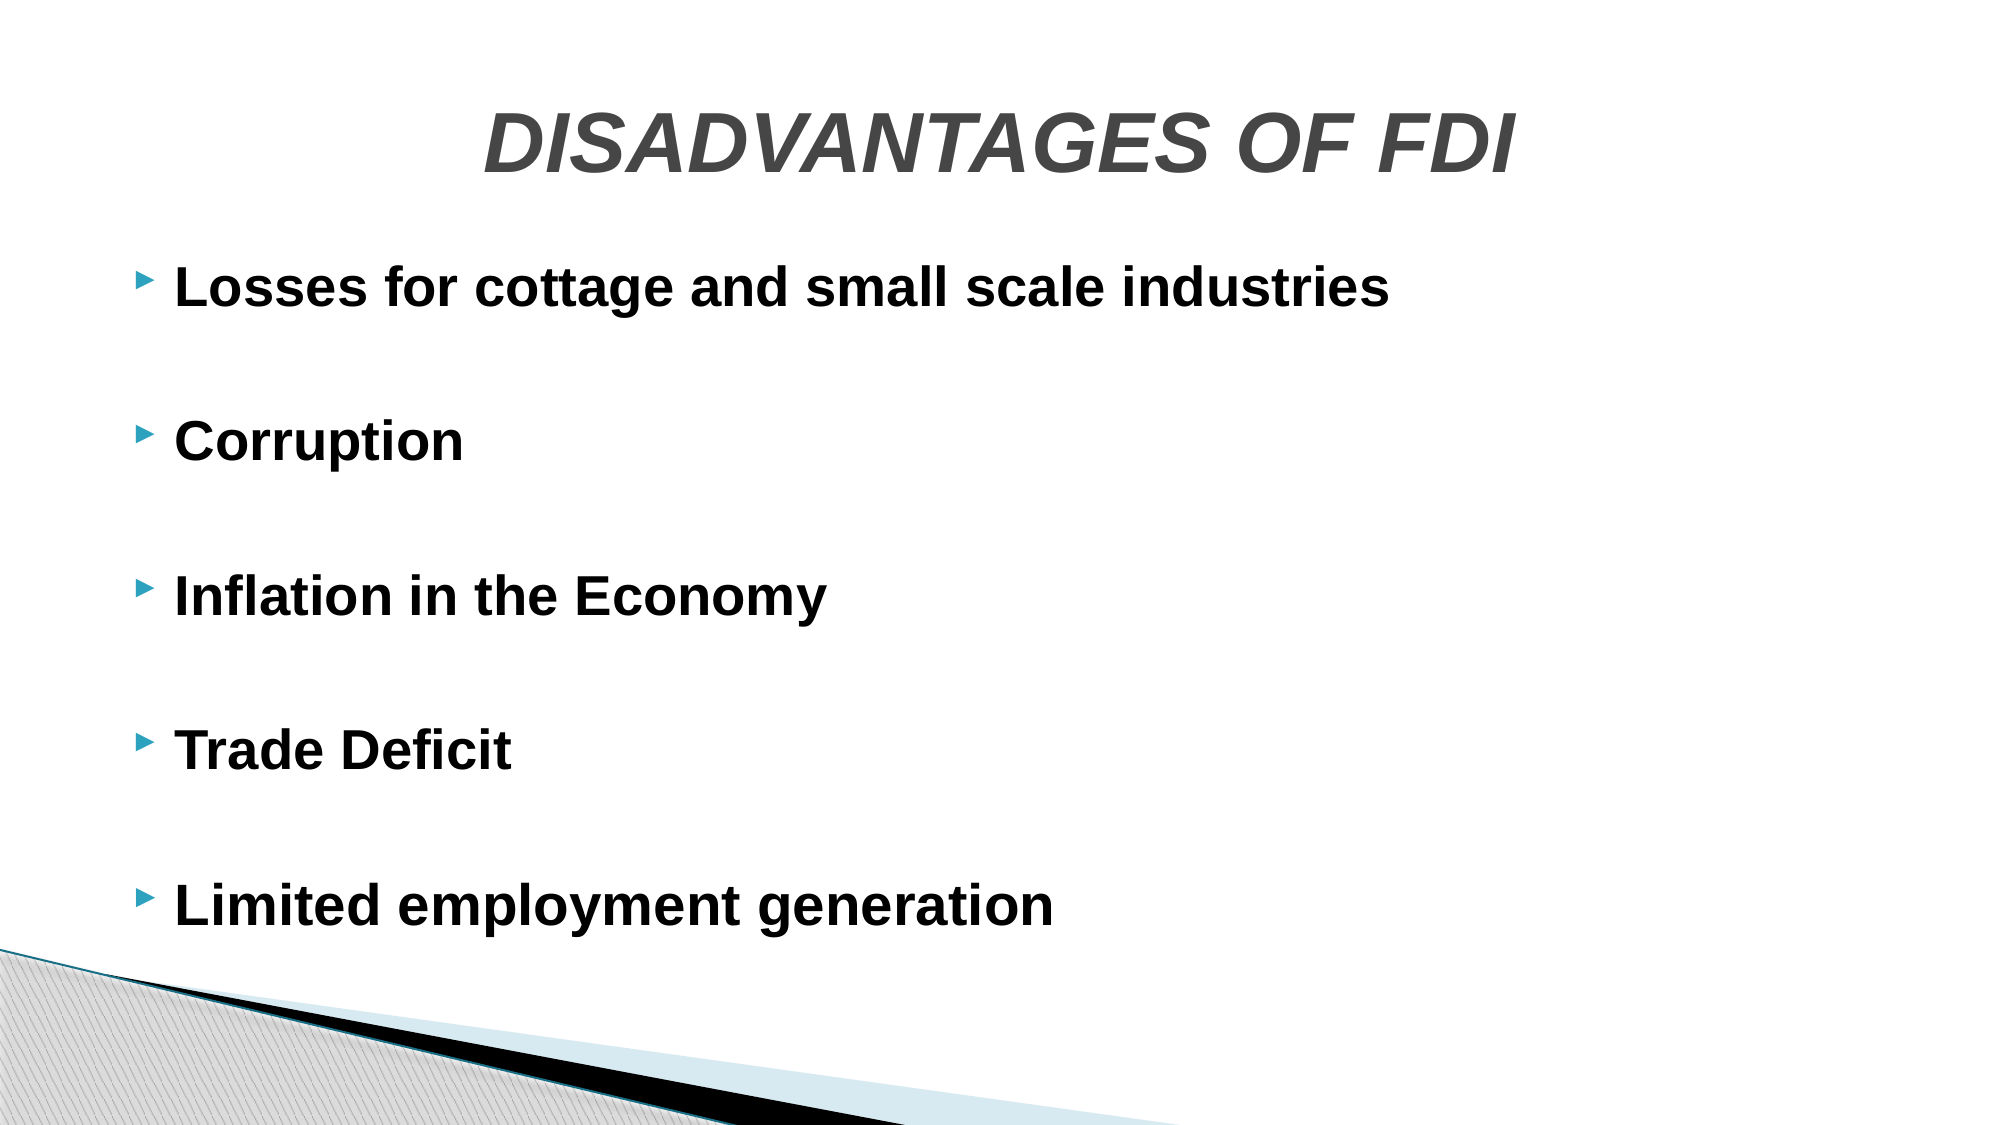

# DISADVANTAGES OF FDI
Losses for cottage and small scale industries

Corruption

Inflation in the Economy

Trade Deficit

Limited employment generation